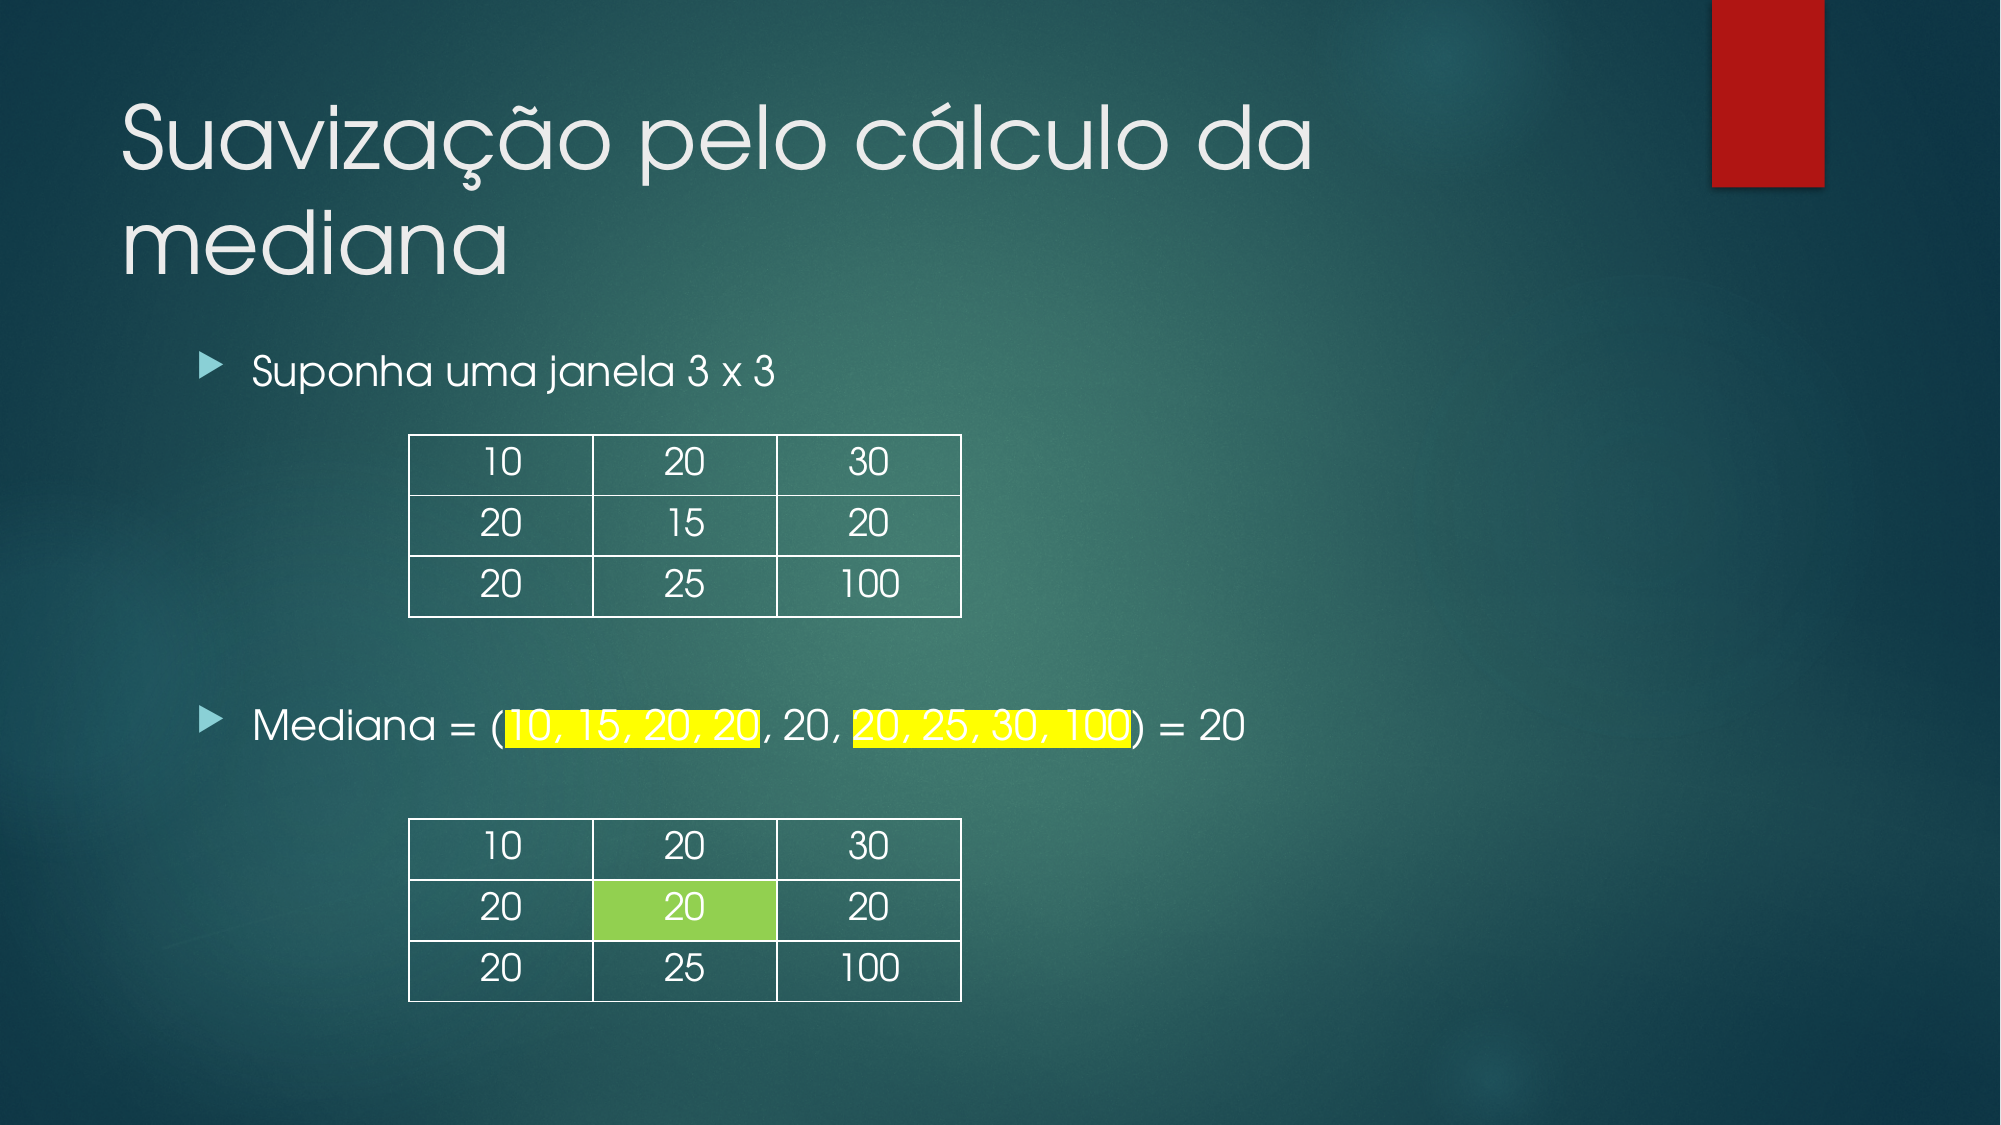

# Suavização pelo cálculo da mediana
Suponha uma janela 3 x 3

Mediana = (10, 15, 20, 20, 20, 20, 25, 30, 100) = 20

| 10 | 20 | 30 |
| --- | --- | --- |
| 20 | 15 | 20 |
| 20 | 25 | 100 |
| 10 | 20 | 30 |
| --- | --- | --- |
| 20 | 20 | 20 |
| 20 | 25 | 100 |